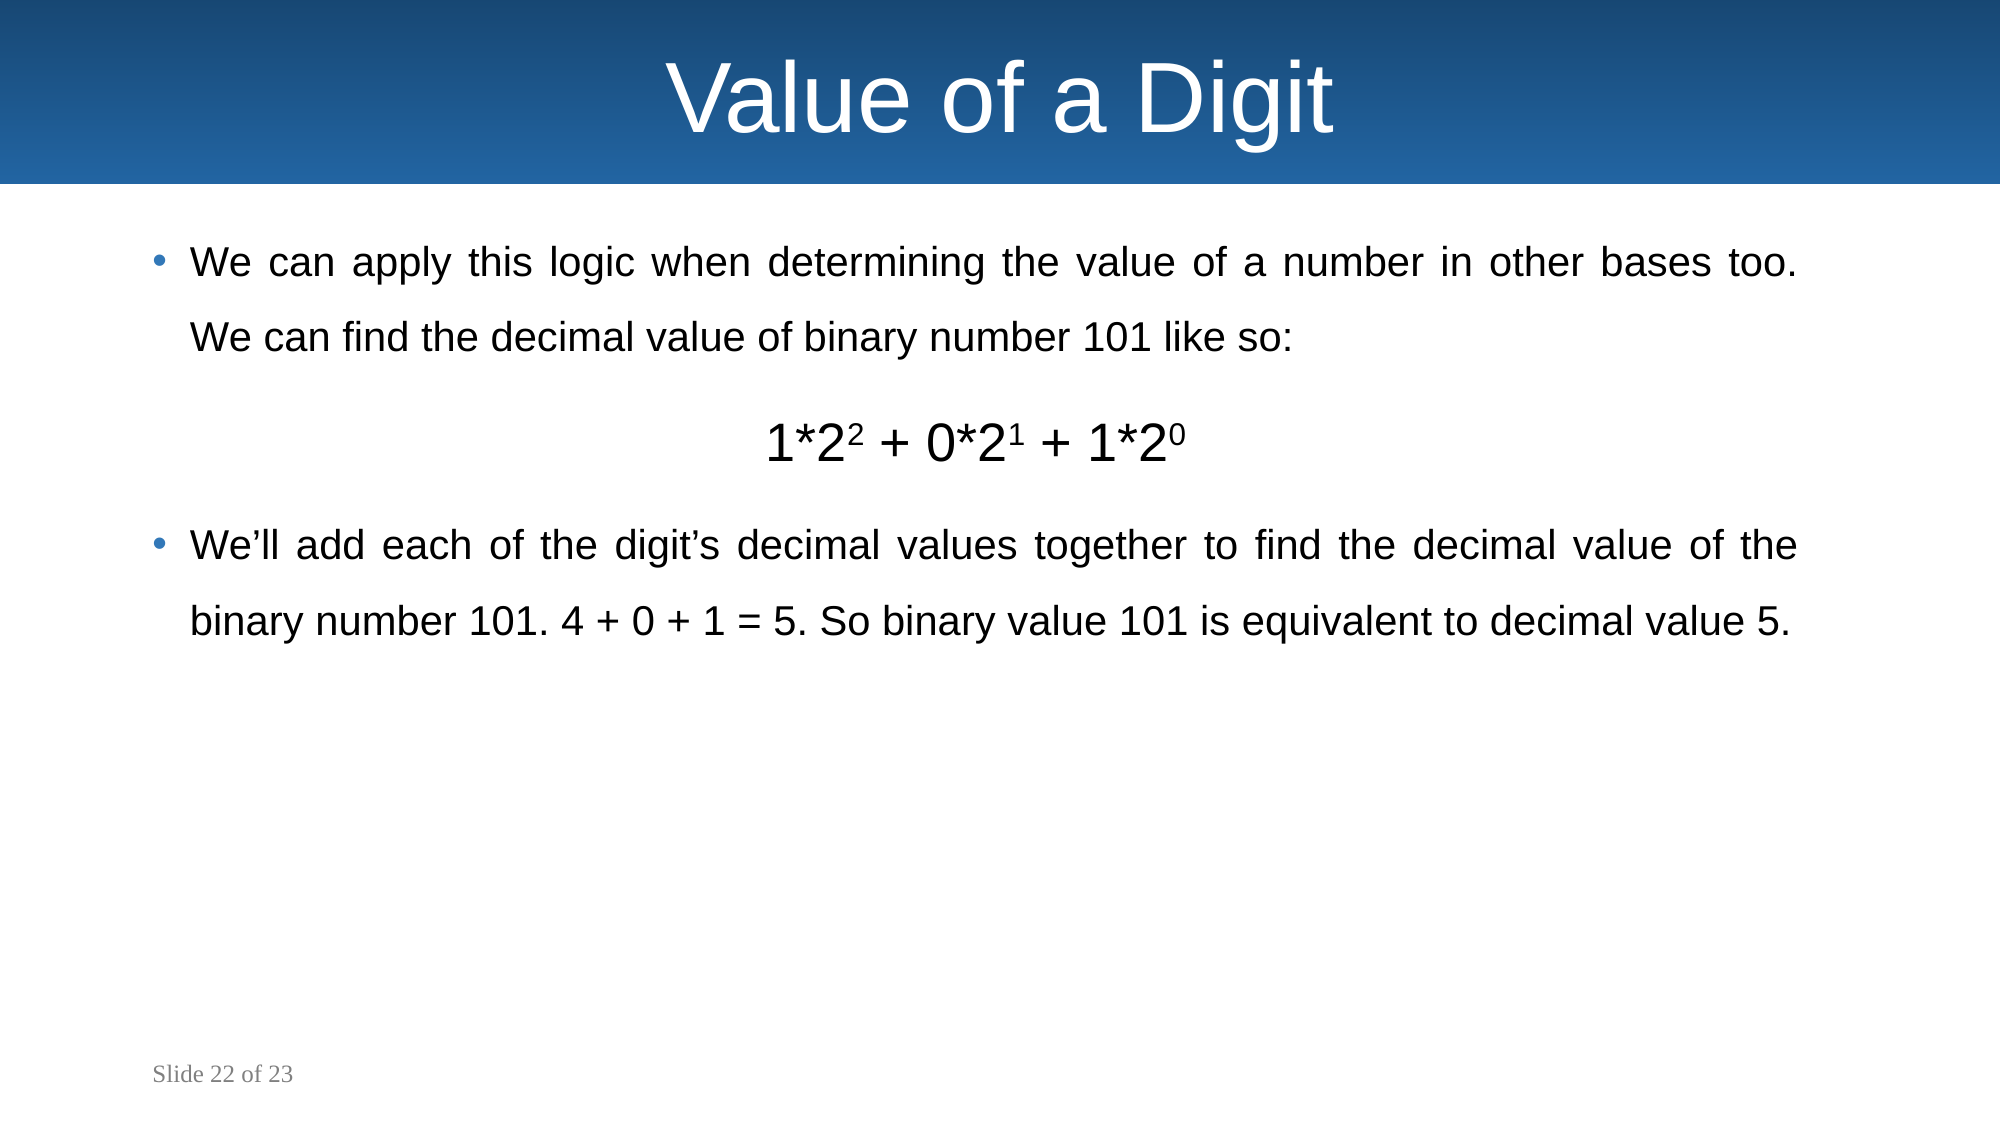

Value of a Digit
We can apply this logic when determining the value of a number in other bases too. We can find the decimal value of binary number 101 like so:
1*22 + 0*21 + 1*20
We’ll add each of the digit’s decimal values together to find the decimal value of the binary number 101. 4 + 0 + 1 = 5. So binary value 101 is equivalent to decimal value 5.
Slide 22 of 23